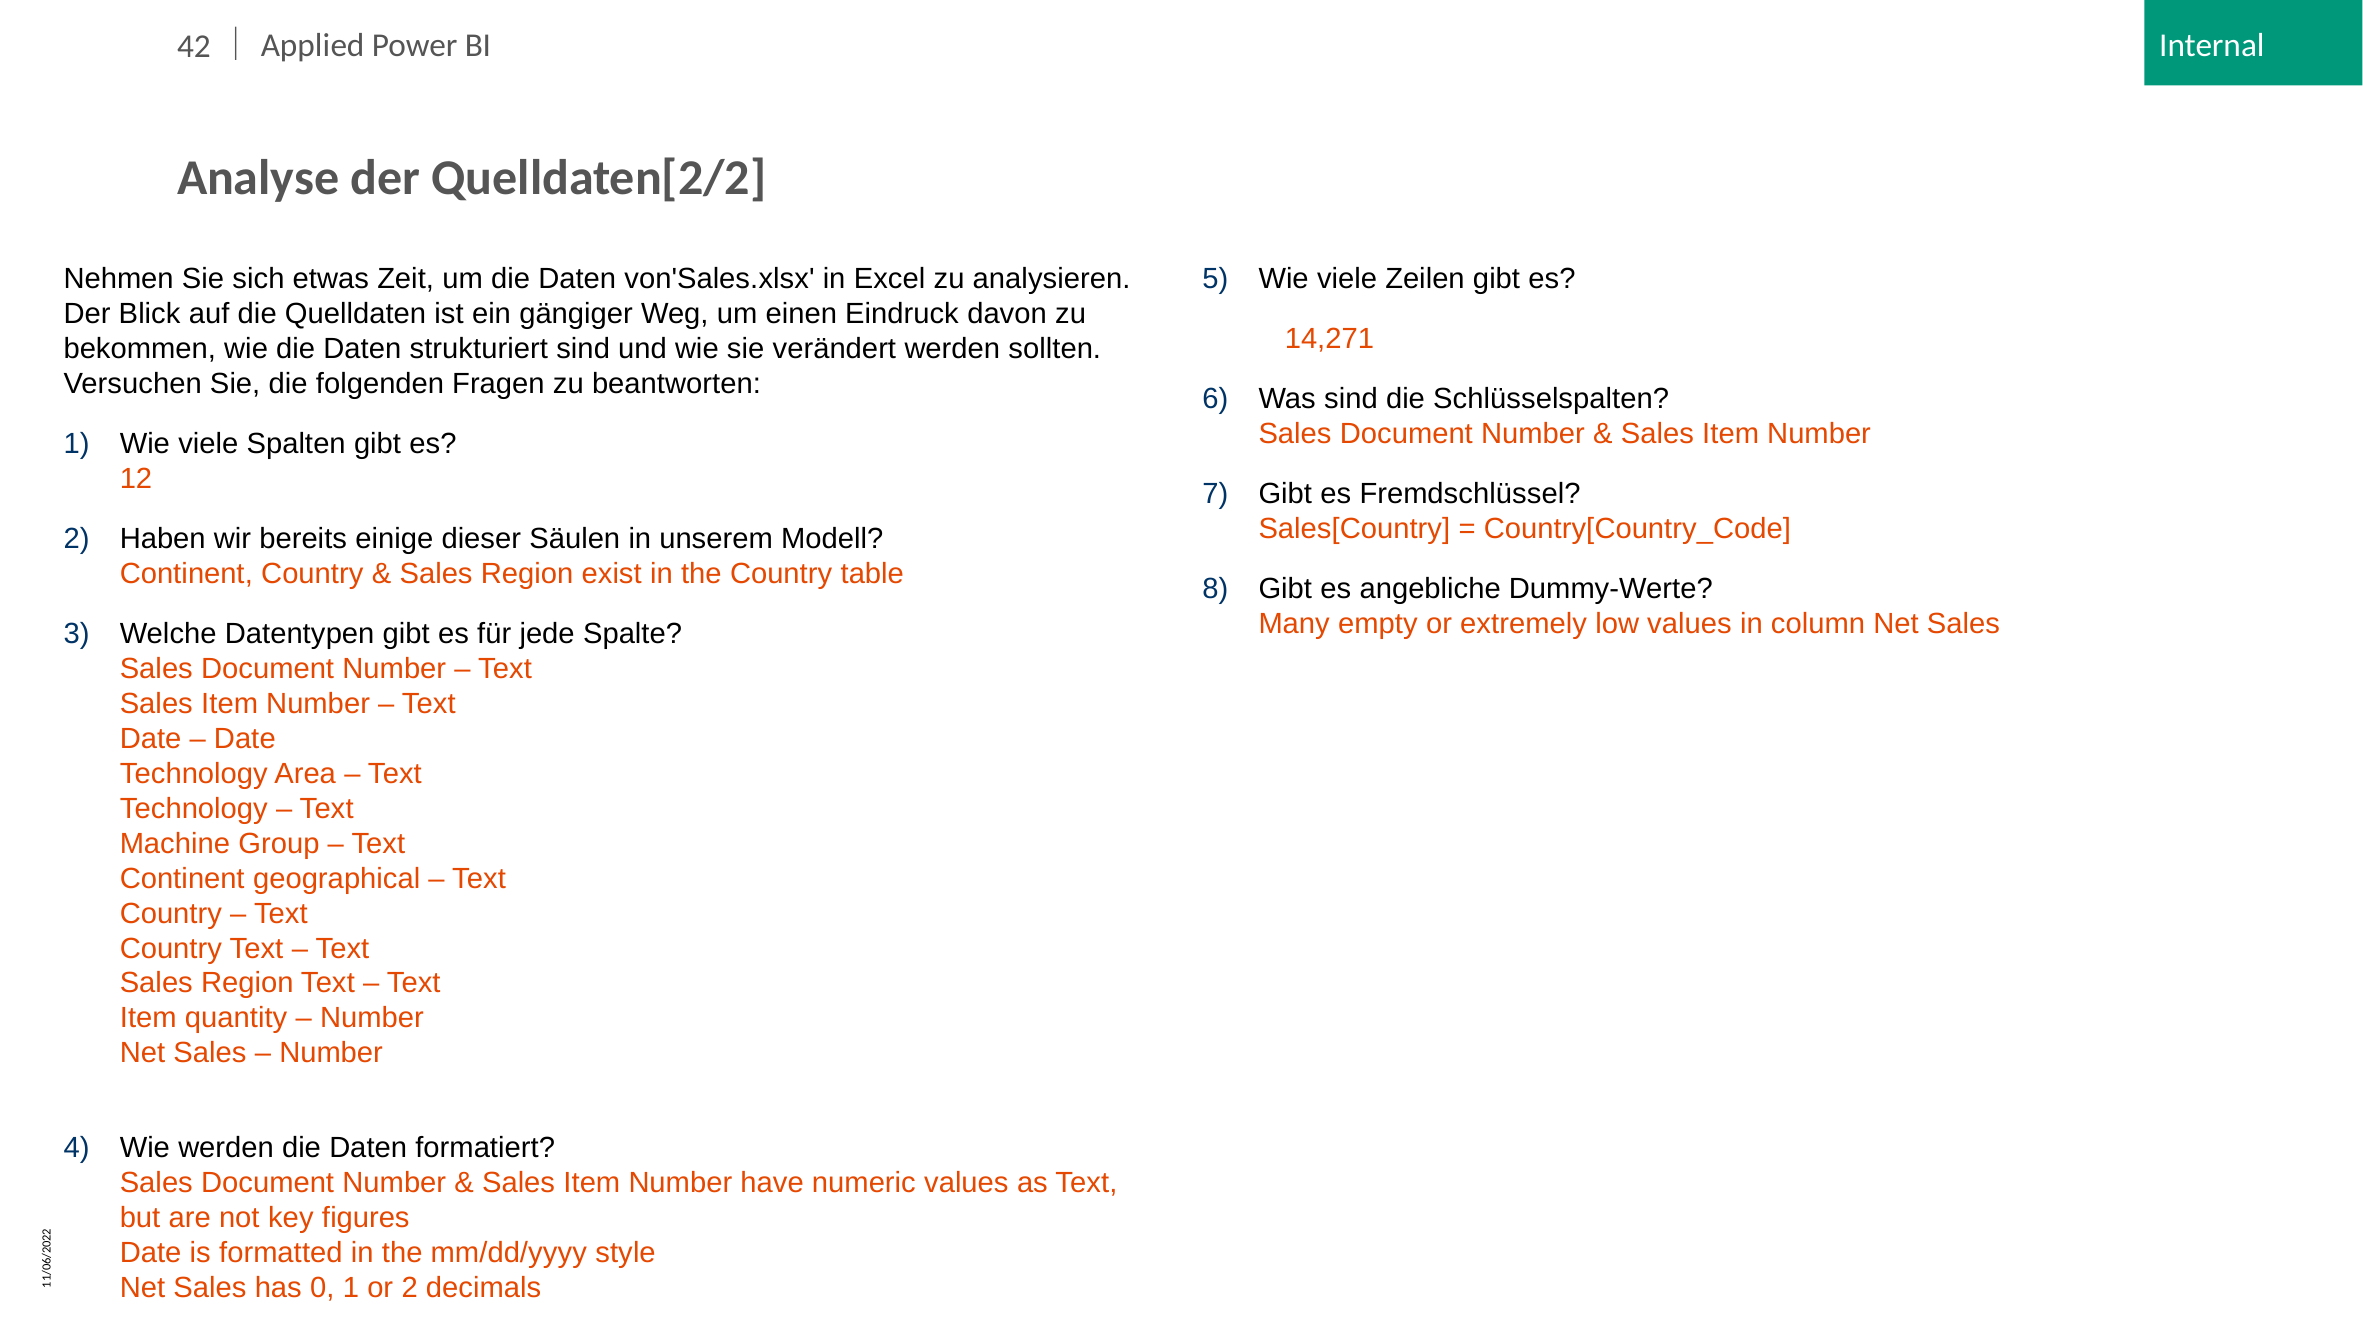

# Analyse der Quelldaten[2/2]
Nehmen Sie sich etwas Zeit, um die Daten von'Sales.xlsx' in Excel zu analysieren. Der Blick auf die Quelldaten ist ein gängiger Weg, um einen Eindruck davon zu bekommen, wie die Daten strukturiert sind und wie sie verändert werden sollten. Versuchen Sie, die folgenden Fragen zu beantworten:
Wie viele Spalten gibt es?
12
Haben wir bereits einige dieser Säulen in unserem Modell?
Continent, Country & Sales Region exist in the Country table
Welche Datentypen gibt es für jede Spalte?
Sales Document Number – Text
Sales Item Number – Text
Date – Date
Technology Area – Text
Technology – Text
Machine Group – Text
Continent geographical – Text
Country – Text
Country Text – Text
Sales Region Text – Text
Item quantity – Number
Net Sales – Number
Wie werden die Daten formatiert?
Sales Document Number & Sales Item Number have numeric values as Text, but are not key figures
Date is formatted in the mm/dd/yyyy style
Net Sales has 0, 1 or 2 decimals

Wie viele Zeilen gibt es?
          14,271
Was sind die Schlüsselspalten?
Sales Document Number & Sales Item Number
Gibt es Fremdschlüssel?
Sales[Country] = Country[Country_Code]
Gibt es angebliche Dummy-Werte?
Many empty or extremely low values in column Net Sales

11/06/2022